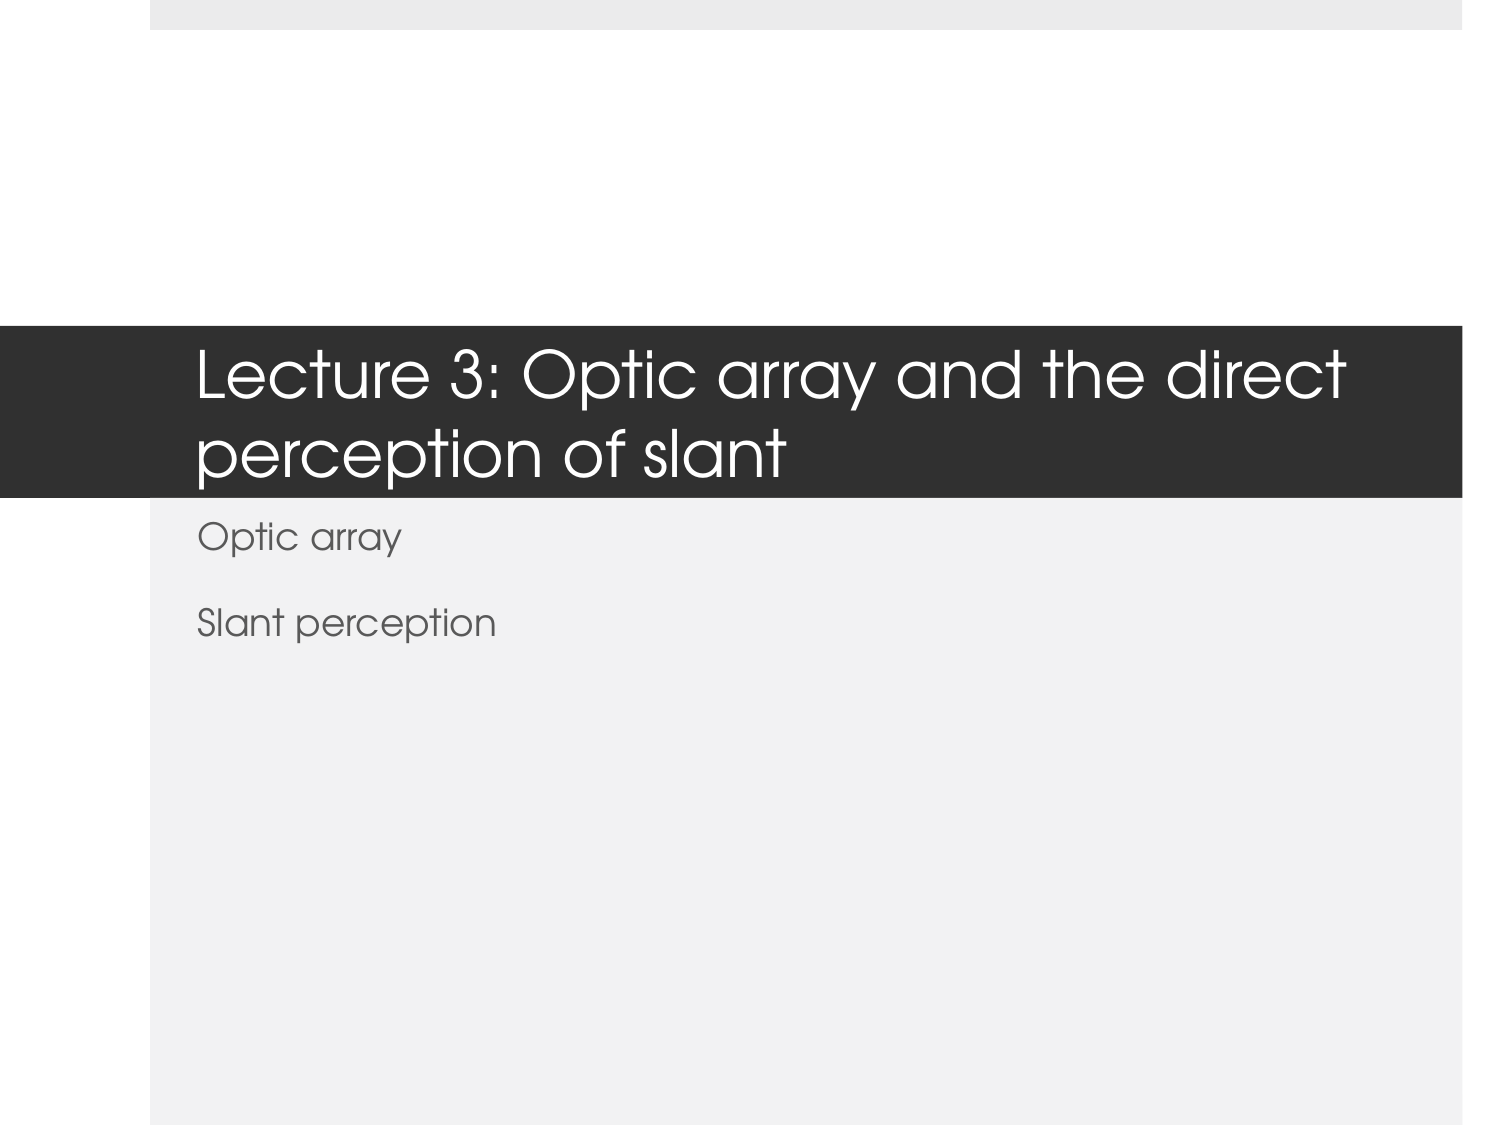

# Lecture 3: Optic array and the direct perception of slant
Optic array
Slant perception